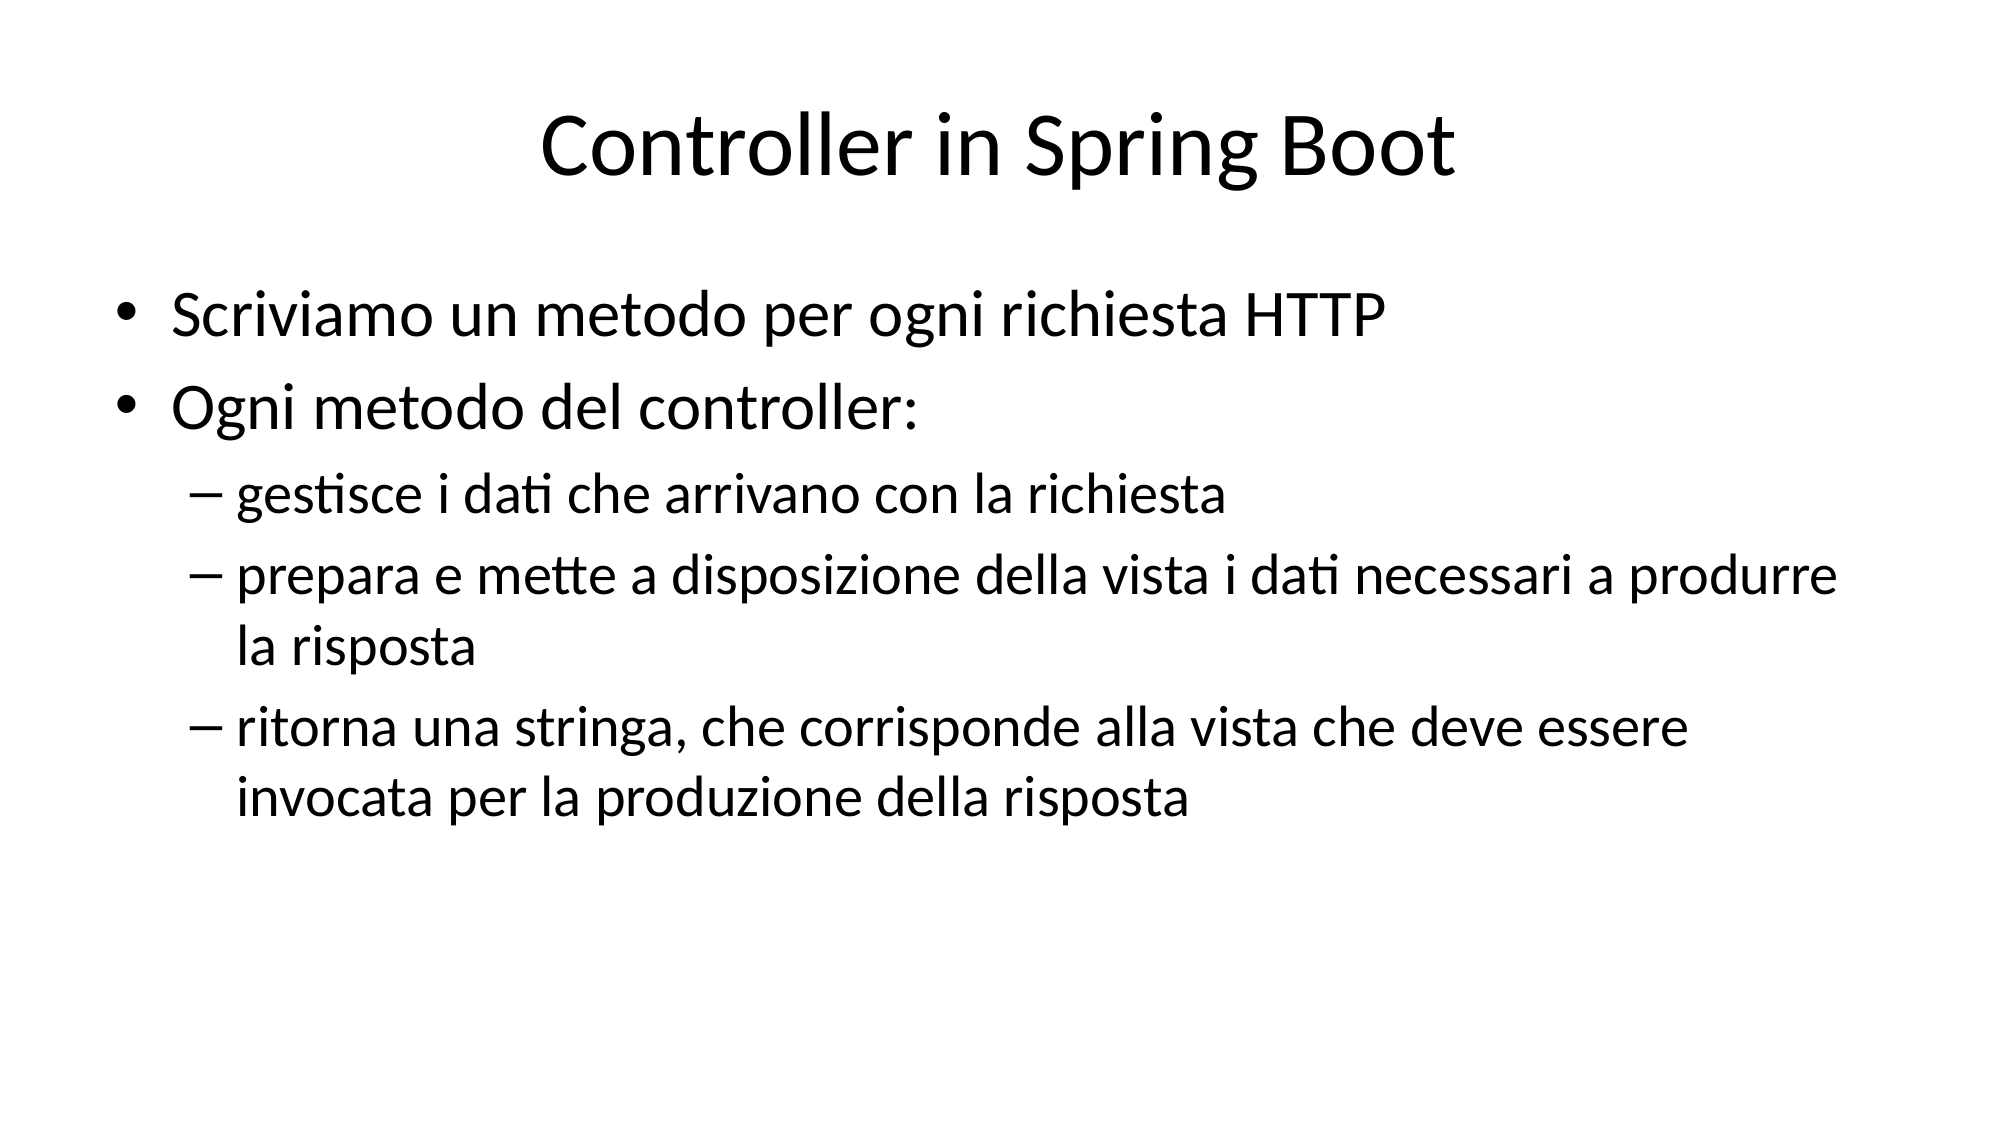

# Controller in Spring Boot
Scriviamo un metodo per ogni richiesta HTTP
Ogni metodo del controller:
gestisce i dati che arrivano con la richiesta
prepara e mette a disposizione della vista i dati necessari a produrre la risposta
ritorna una stringa, che corrisponde alla vista che deve essere invocata per la produzione della risposta